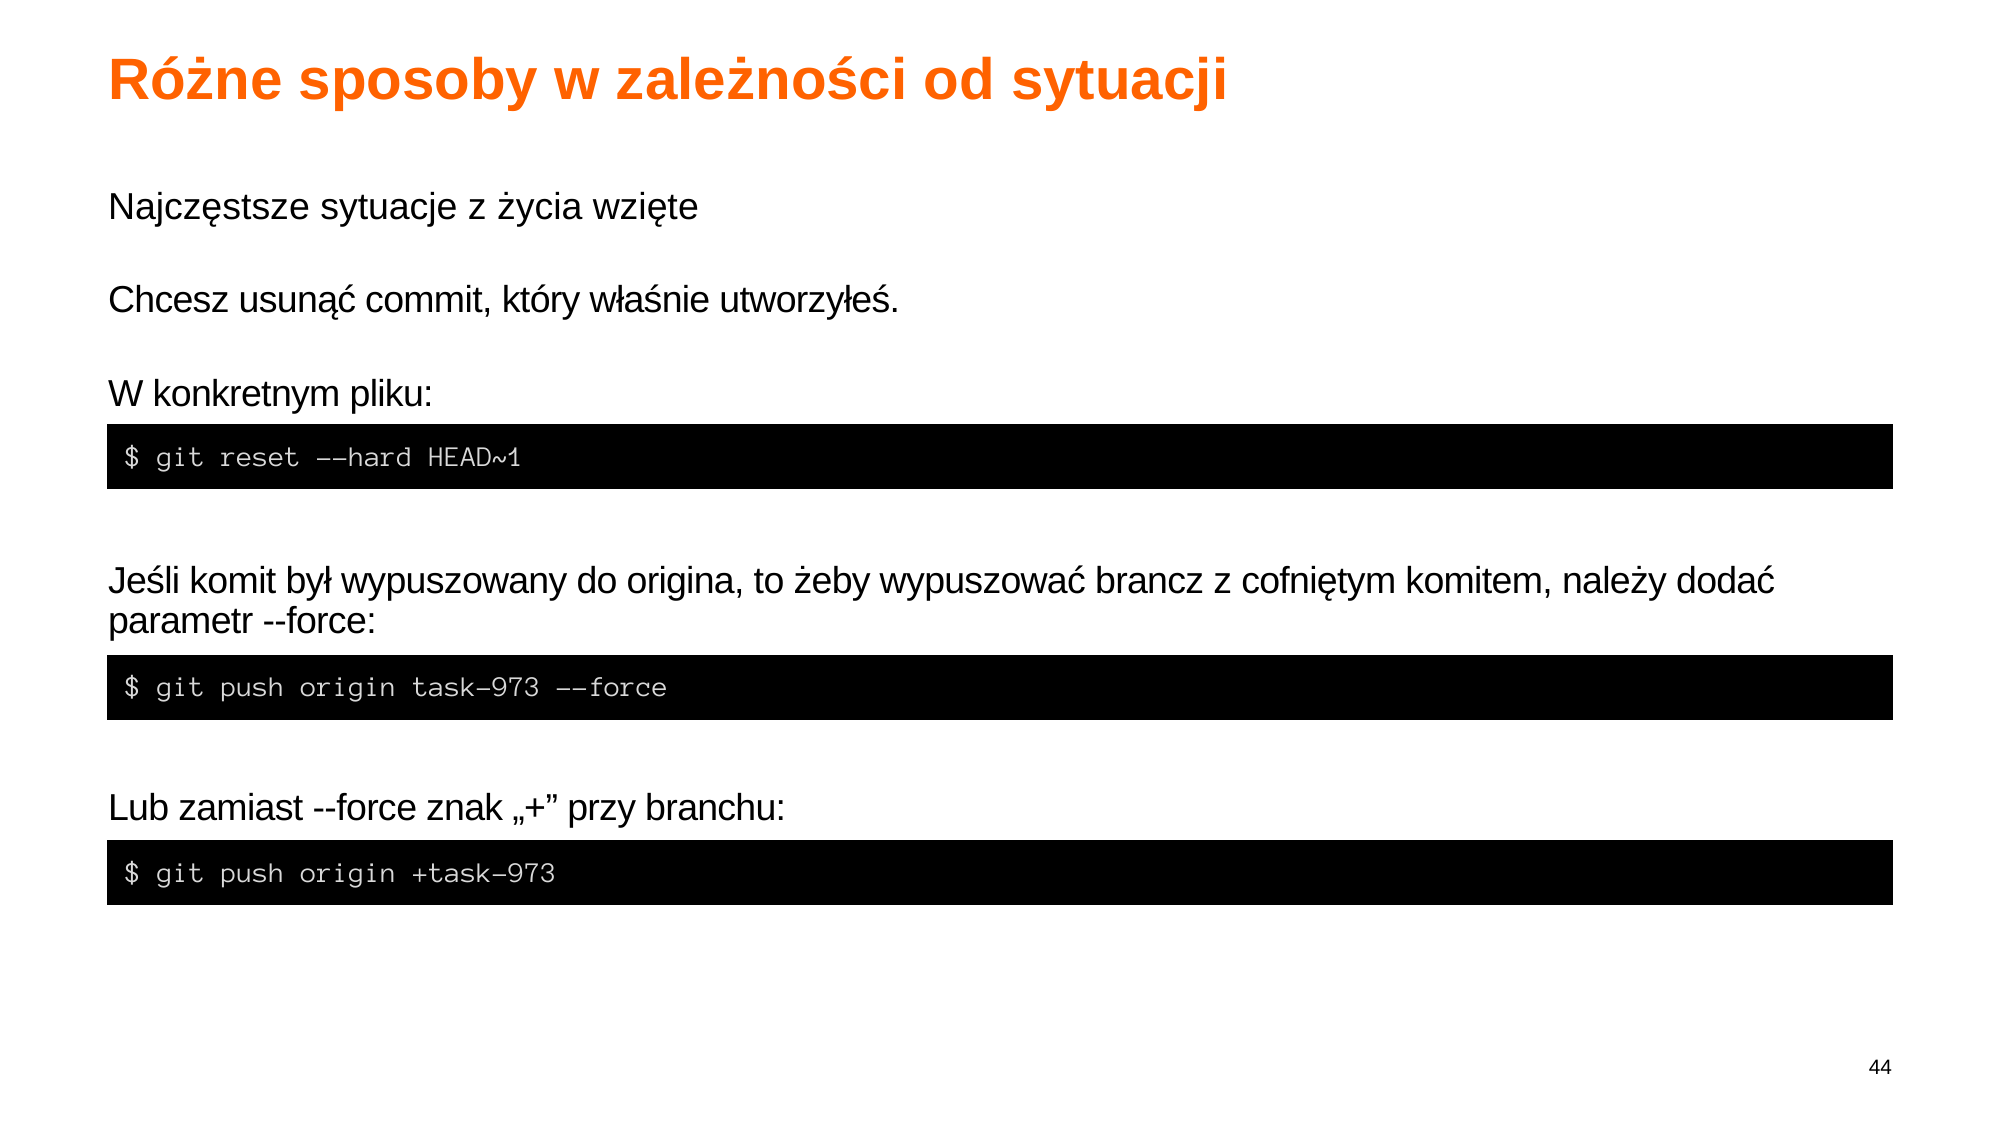

# Różne sposoby w zależności od sytuacji
Najczęstsze sytuacje z życia wzięte

Chcesz usunąć commit, który właśnie utworzyłeś.

W konkretnym pliku:

Jeśli komit był wypuszowany do origina, to żeby wypuszować brancz z cofniętym komitem, należy dodać parametr --force:

Lub zamiast --force znak „+” przy branchu:
$ git reset --hard HEAD~1
$ git push origin task-973 --force

$ git push origin +task-973
44